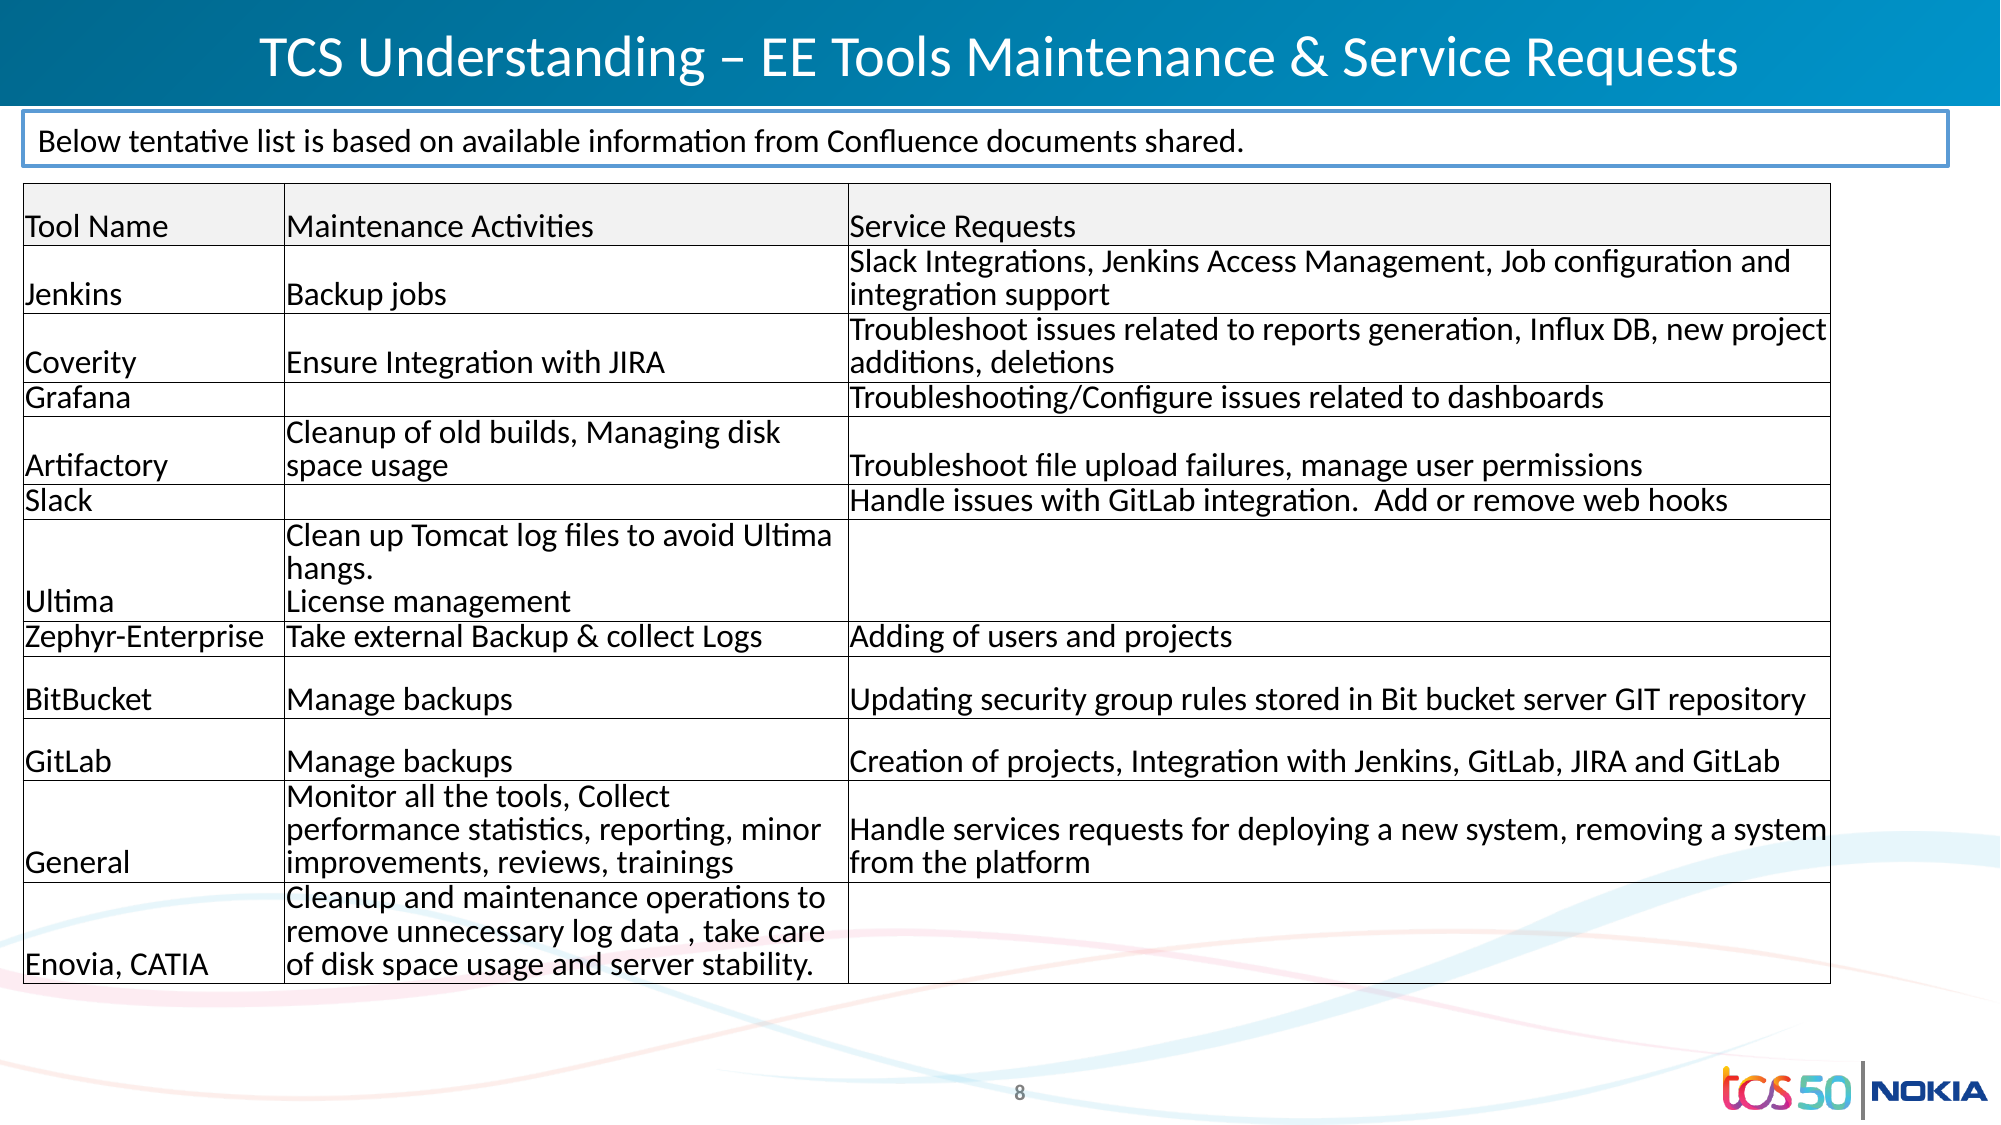

# TCS Understanding – EE Tools Maintenance & Service Requests
Below tentative list is based on available information from Confluence documents shared.
| Tool Name | Maintenance Activities | Service Requests |
| --- | --- | --- |
| Jenkins | Backup jobs | Slack Integrations, Jenkins Access Management, Job configuration and integration support |
| Coverity | Ensure Integration with JIRA | Troubleshoot issues related to reports generation, Influx DB, new project additions, deletions |
| Grafana |  | Troubleshooting/Configure issues related to dashboards |
| Artifactory | Cleanup of old builds, Managing disk space usage | Troubleshoot file upload failures, manage user permissions |
| Slack |  | Handle issues with GitLab integration. Add or remove web hooks |
| Ultima | Clean up Tomcat log files to avoid Ultima hangs. License management |  |
| Zephyr-Enterprise | Take external Backup & collect Logs | Adding of users and projects |
| BitBucket | Manage backups | Updating security group rules stored in Bit bucket server GIT repository |
| GitLab | Manage backups | Creation of projects, Integration with Jenkins, GitLab, JIRA and GitLab |
| General | Monitor all the tools, Collect performance statistics, reporting, minor improvements, reviews, trainings | Handle services requests for deploying a new system, removing a system from the platform |
| Enovia, CATIA | Cleanup and maintenance operations to remove unnecessary log data , take care of disk space usage and server stability. |  |